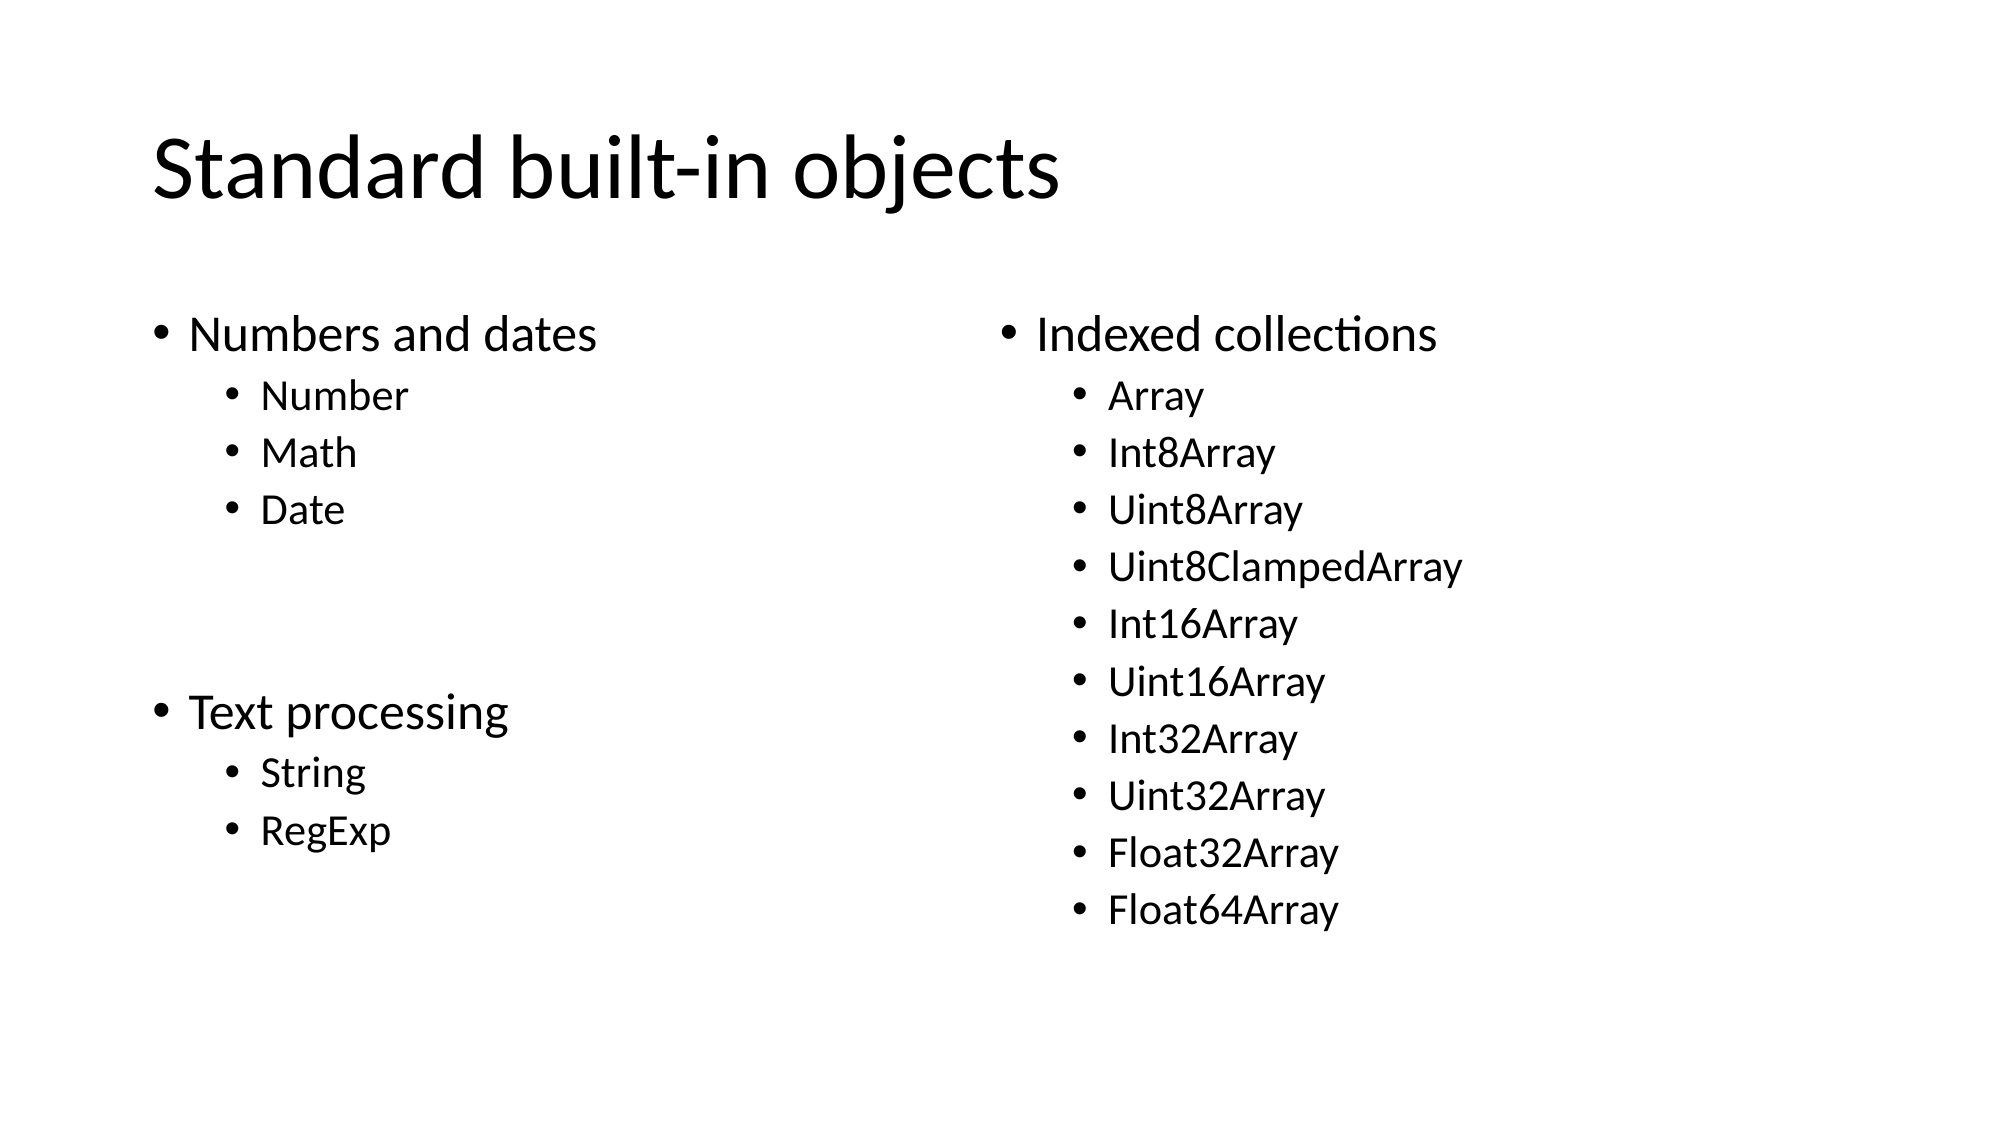

# Standard built-in objects
Numbers and dates
Number
Math
Date

Text processing
String
RegExp

Indexed collections
Array
Int8Array
Uint8Array
Uint8ClampedArray
Int16Array
Uint16Array
Int32Array
Uint32Array
Float32Array
Float64Array